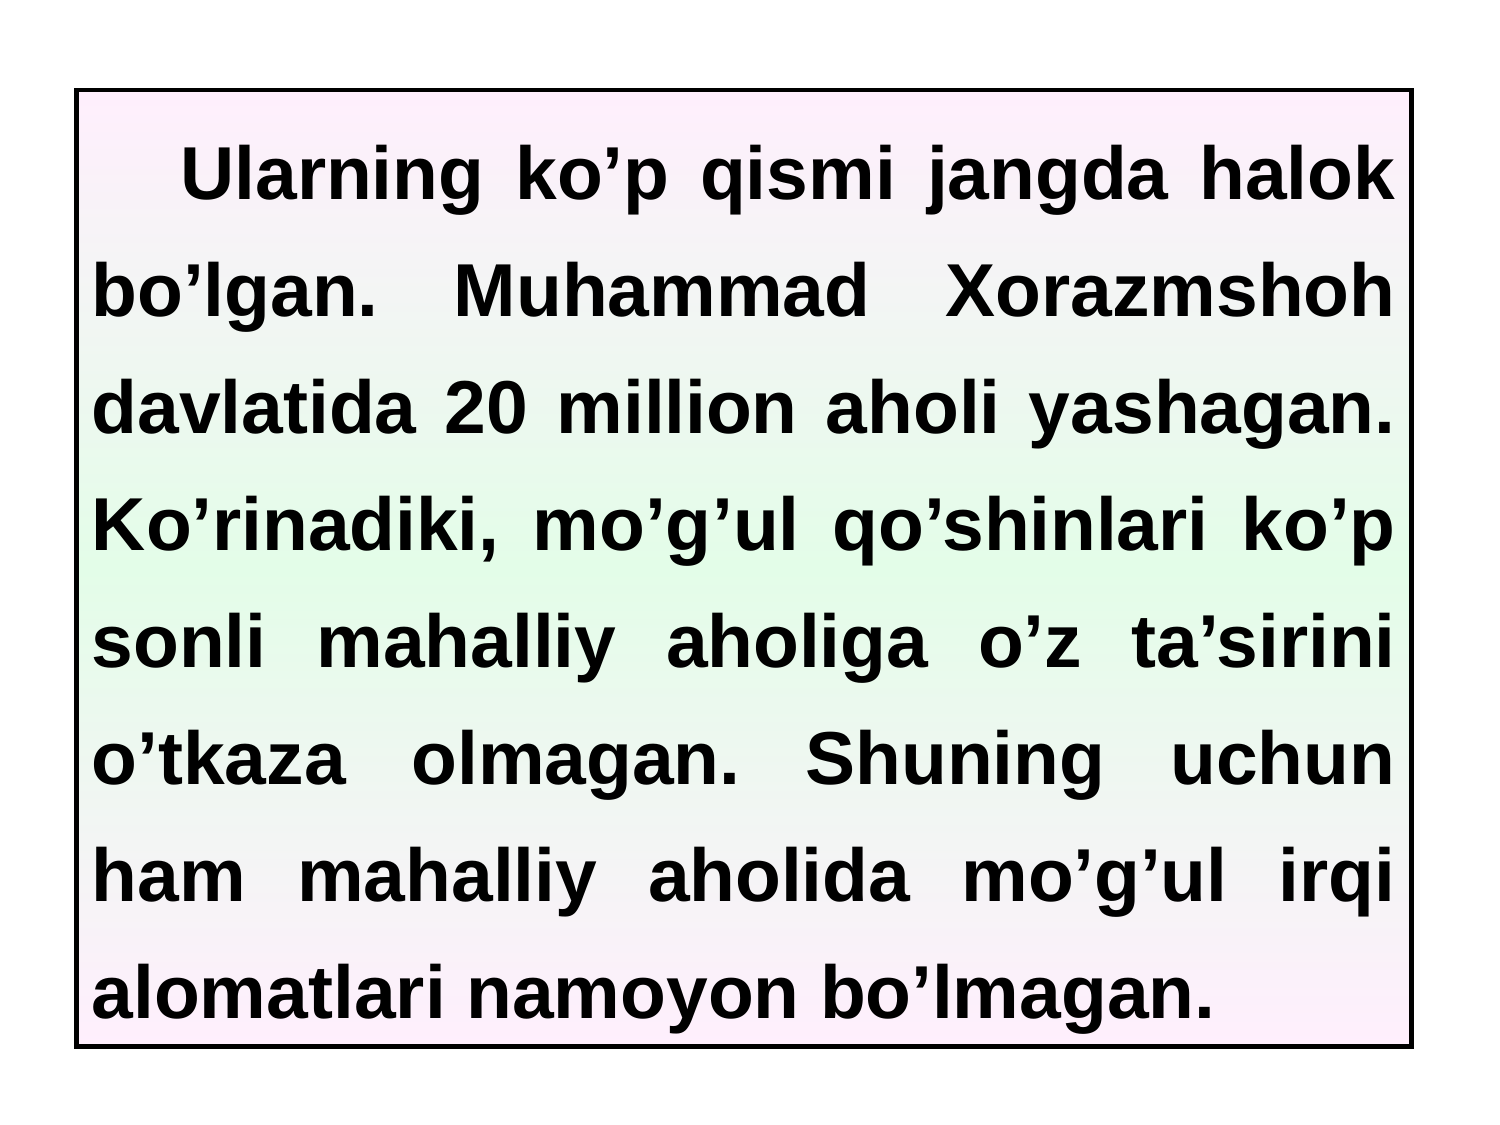

Ularning ko’p qismi jangda halok bo’lgan. Muhammad Xorazmshoh davlatida 20 million aholi yashagan. Ko’rinadiki, mo’g’ul qo’shinlari ko’p sonli mahalliy aholiga o’z ta’sirini o’tkaza olmagan. Shuning uchun ham mahalliy aholida mo’g’ul irqi alomatlari namoyon bo’lmagan.